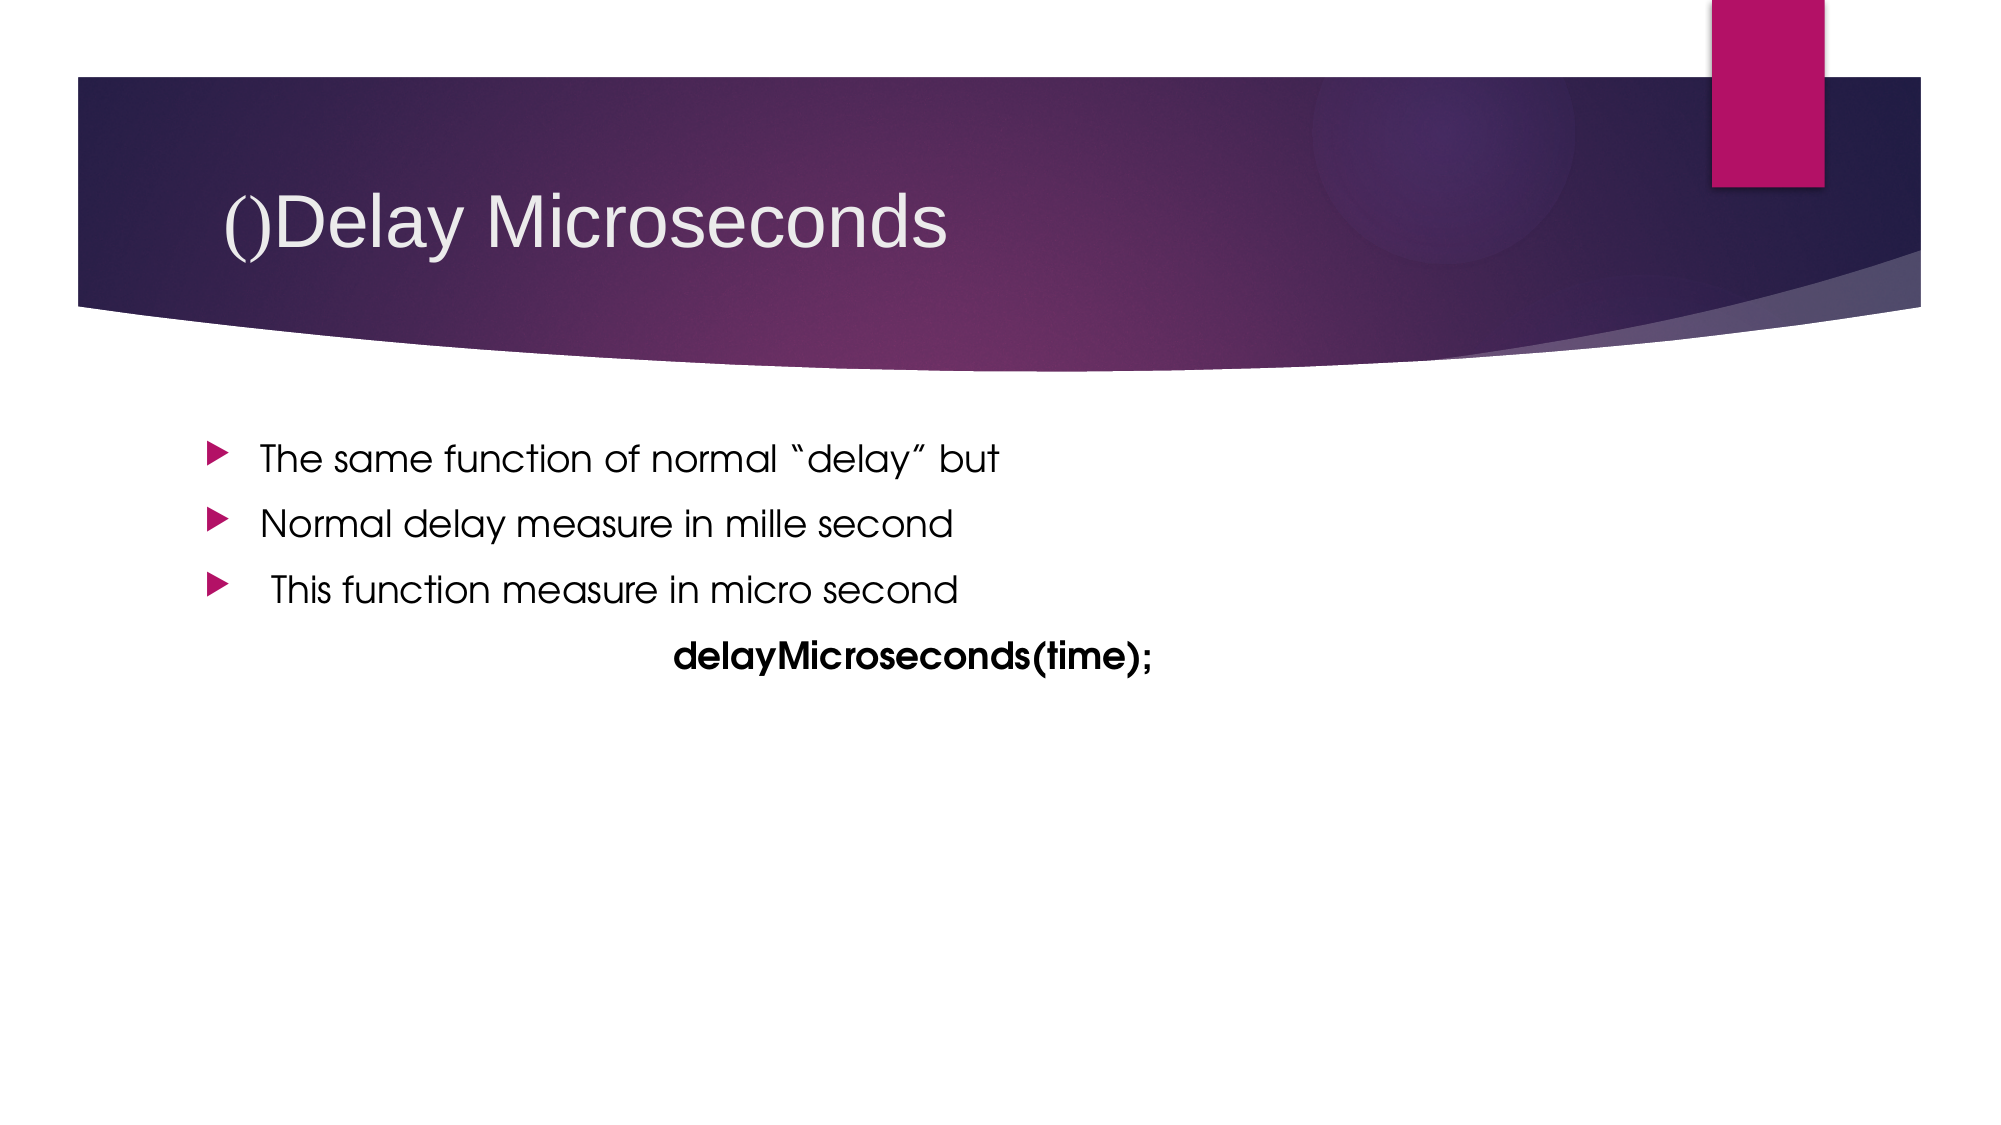

# Delay Microseconds()
The same function of normal “delay” but
Normal delay measure in mille second
 This function measure in micro second
delayMicroseconds(time);